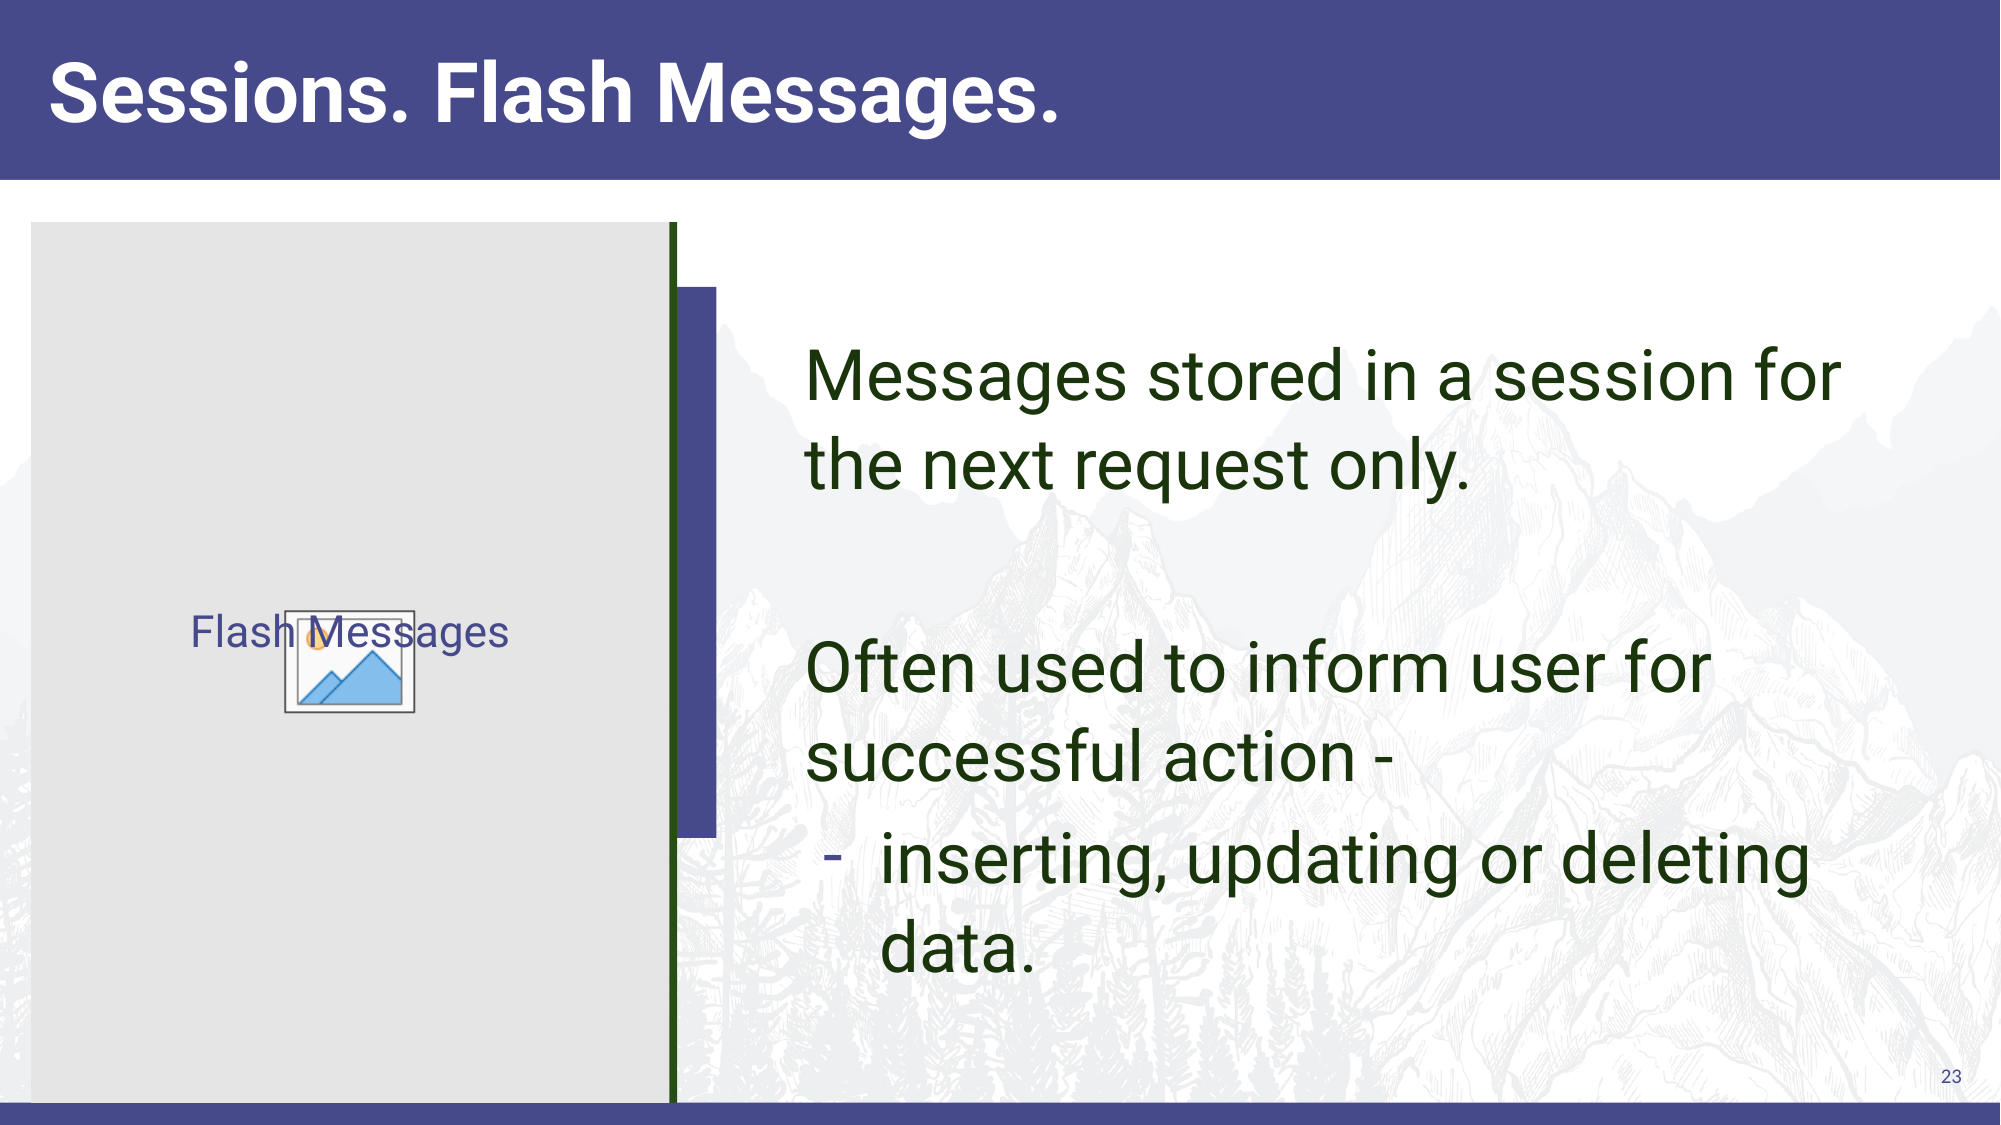

# Sessions. Flash Messages.

Messages stored in a session for the next request only.

Often used to inform user for successful action -
inserting, updating or deleting data.
Flash Messages

23